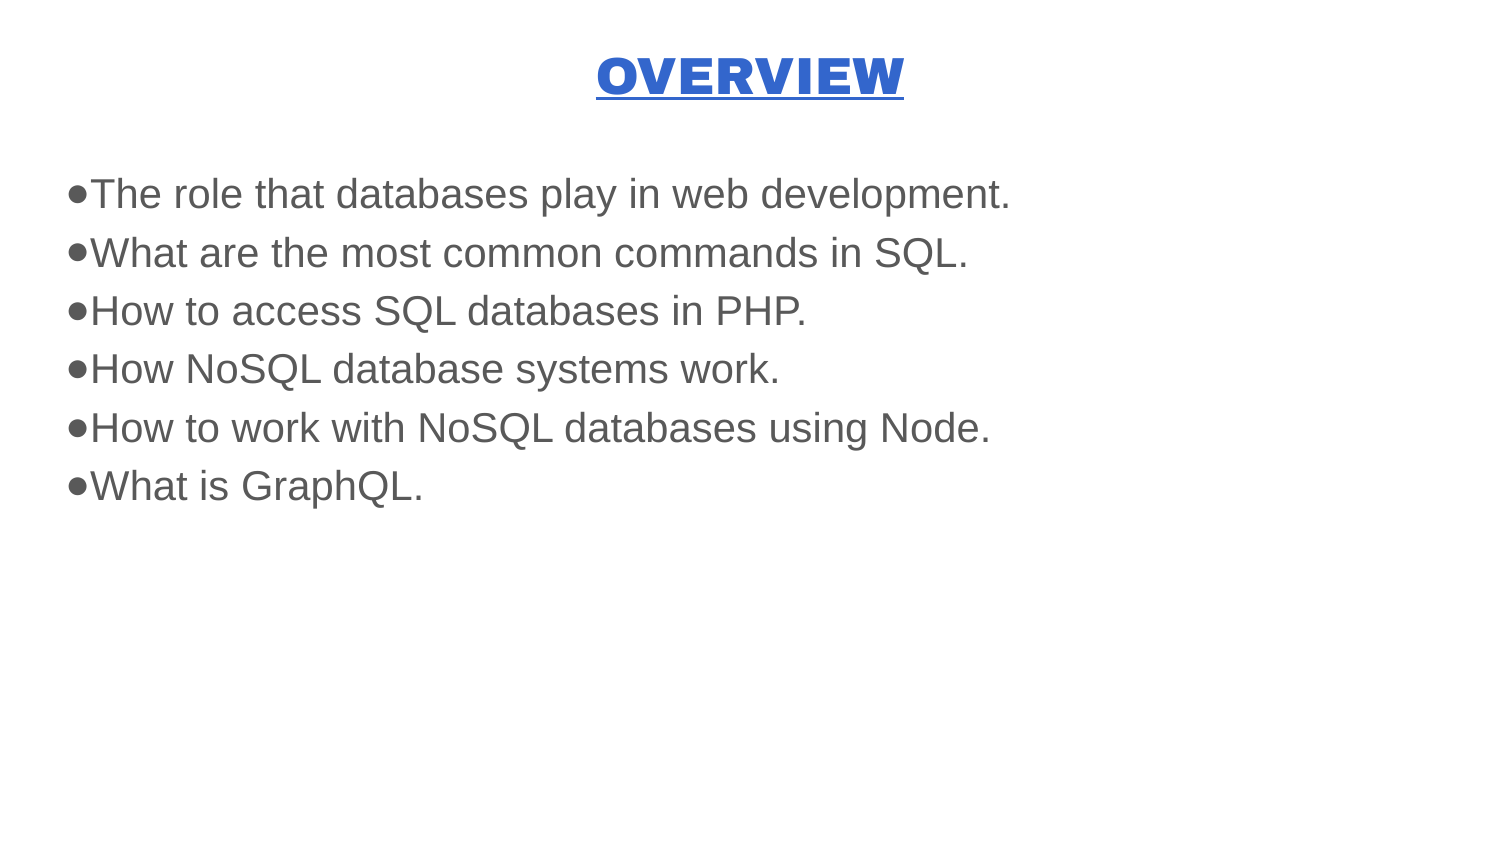

# OVERVIEW
The role that databases play in web development.
What are the most common commands in SQL.
How to access SQL databases in PHP.
How NoSQL database systems work.
How to work with NoSQL databases using Node.
What is GraphQL.